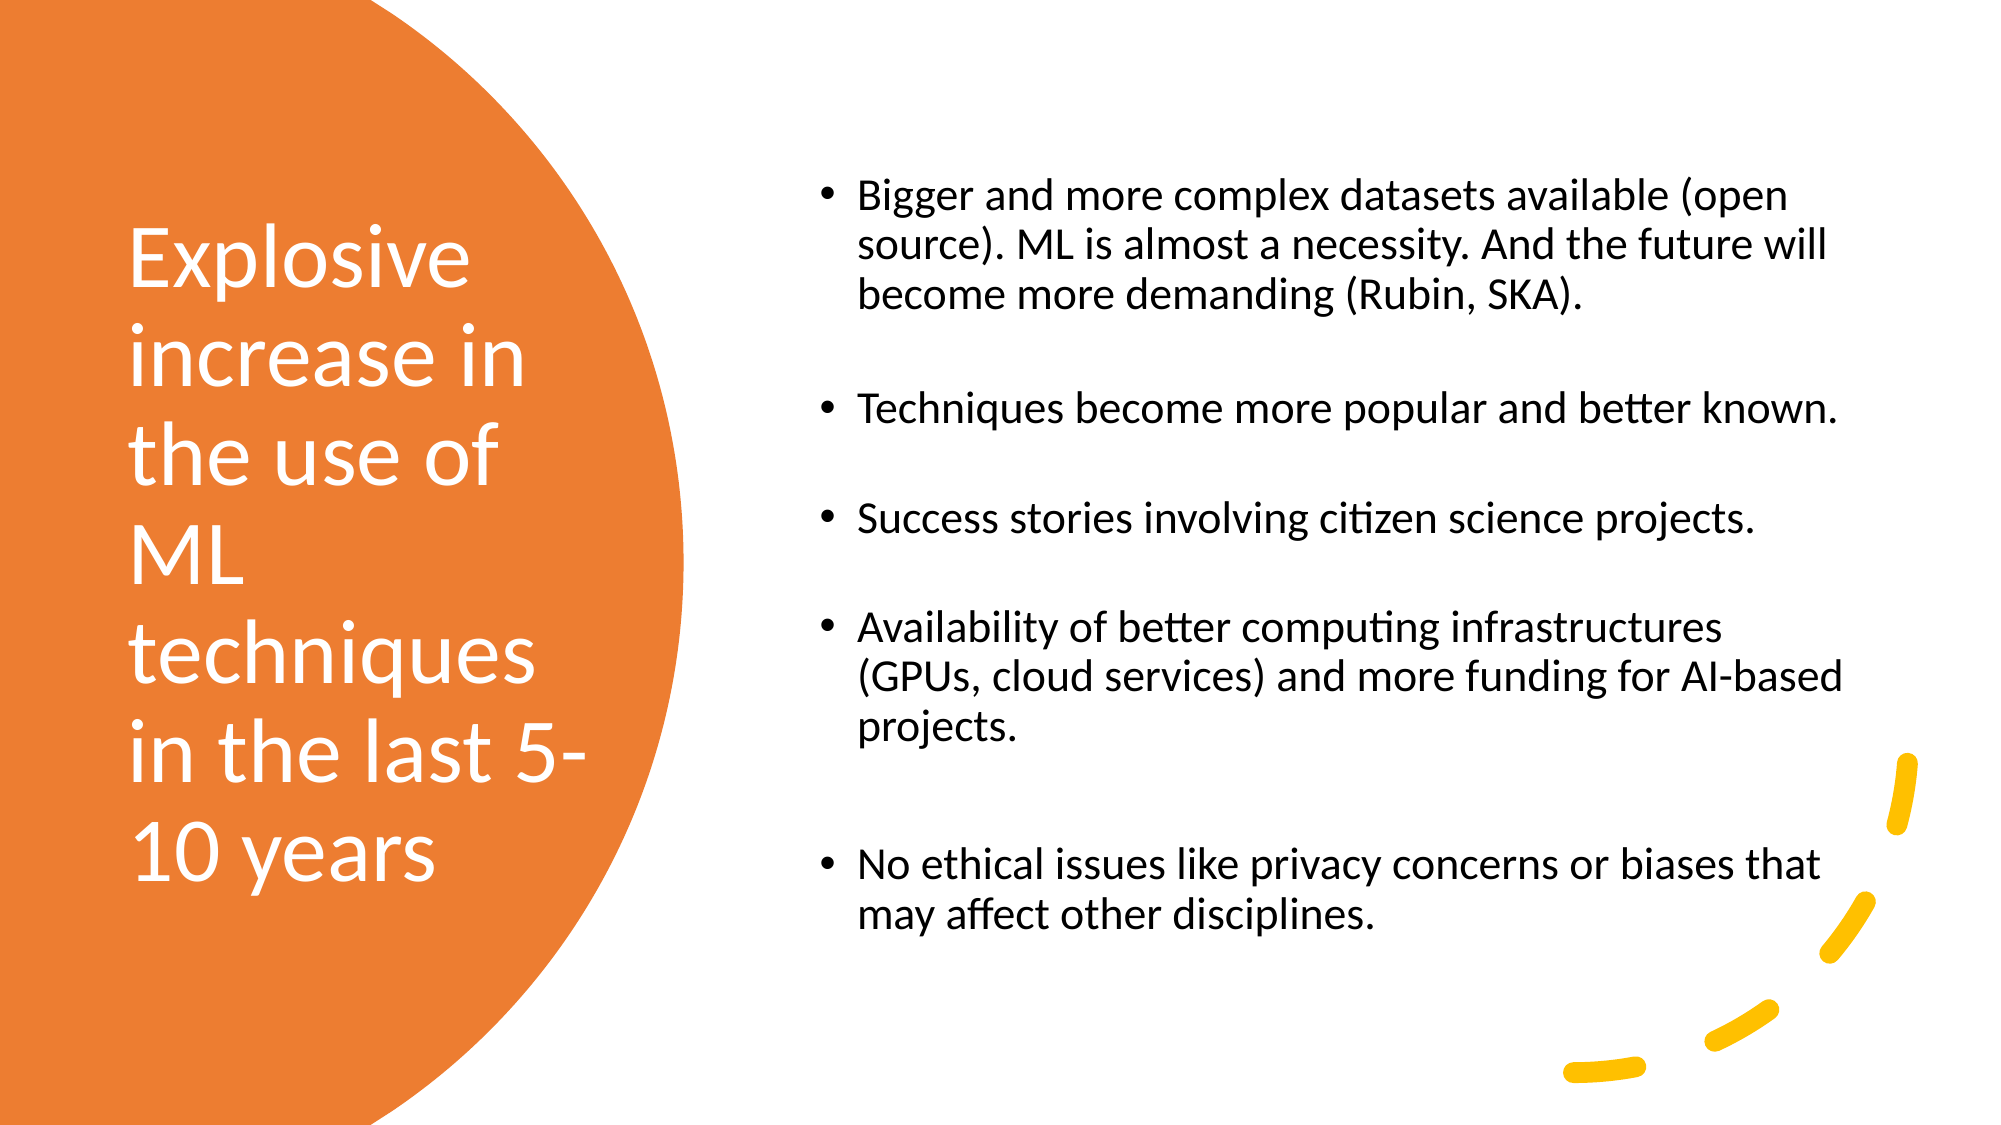

Bigger and more complex datasets available (open source). ML is almost a necessity. And the future will become more demanding (Rubin, SKA).
Techniques become more popular and better known.
Success stories involving citizen science projects.
Availability of better computing infrastructures (GPUs, cloud services) and more funding for AI-based projects.

No ethical issues like privacy concerns or biases that may affect other disciplines.
# Explosive increase in the use of ML techniques in the last 5-10 years